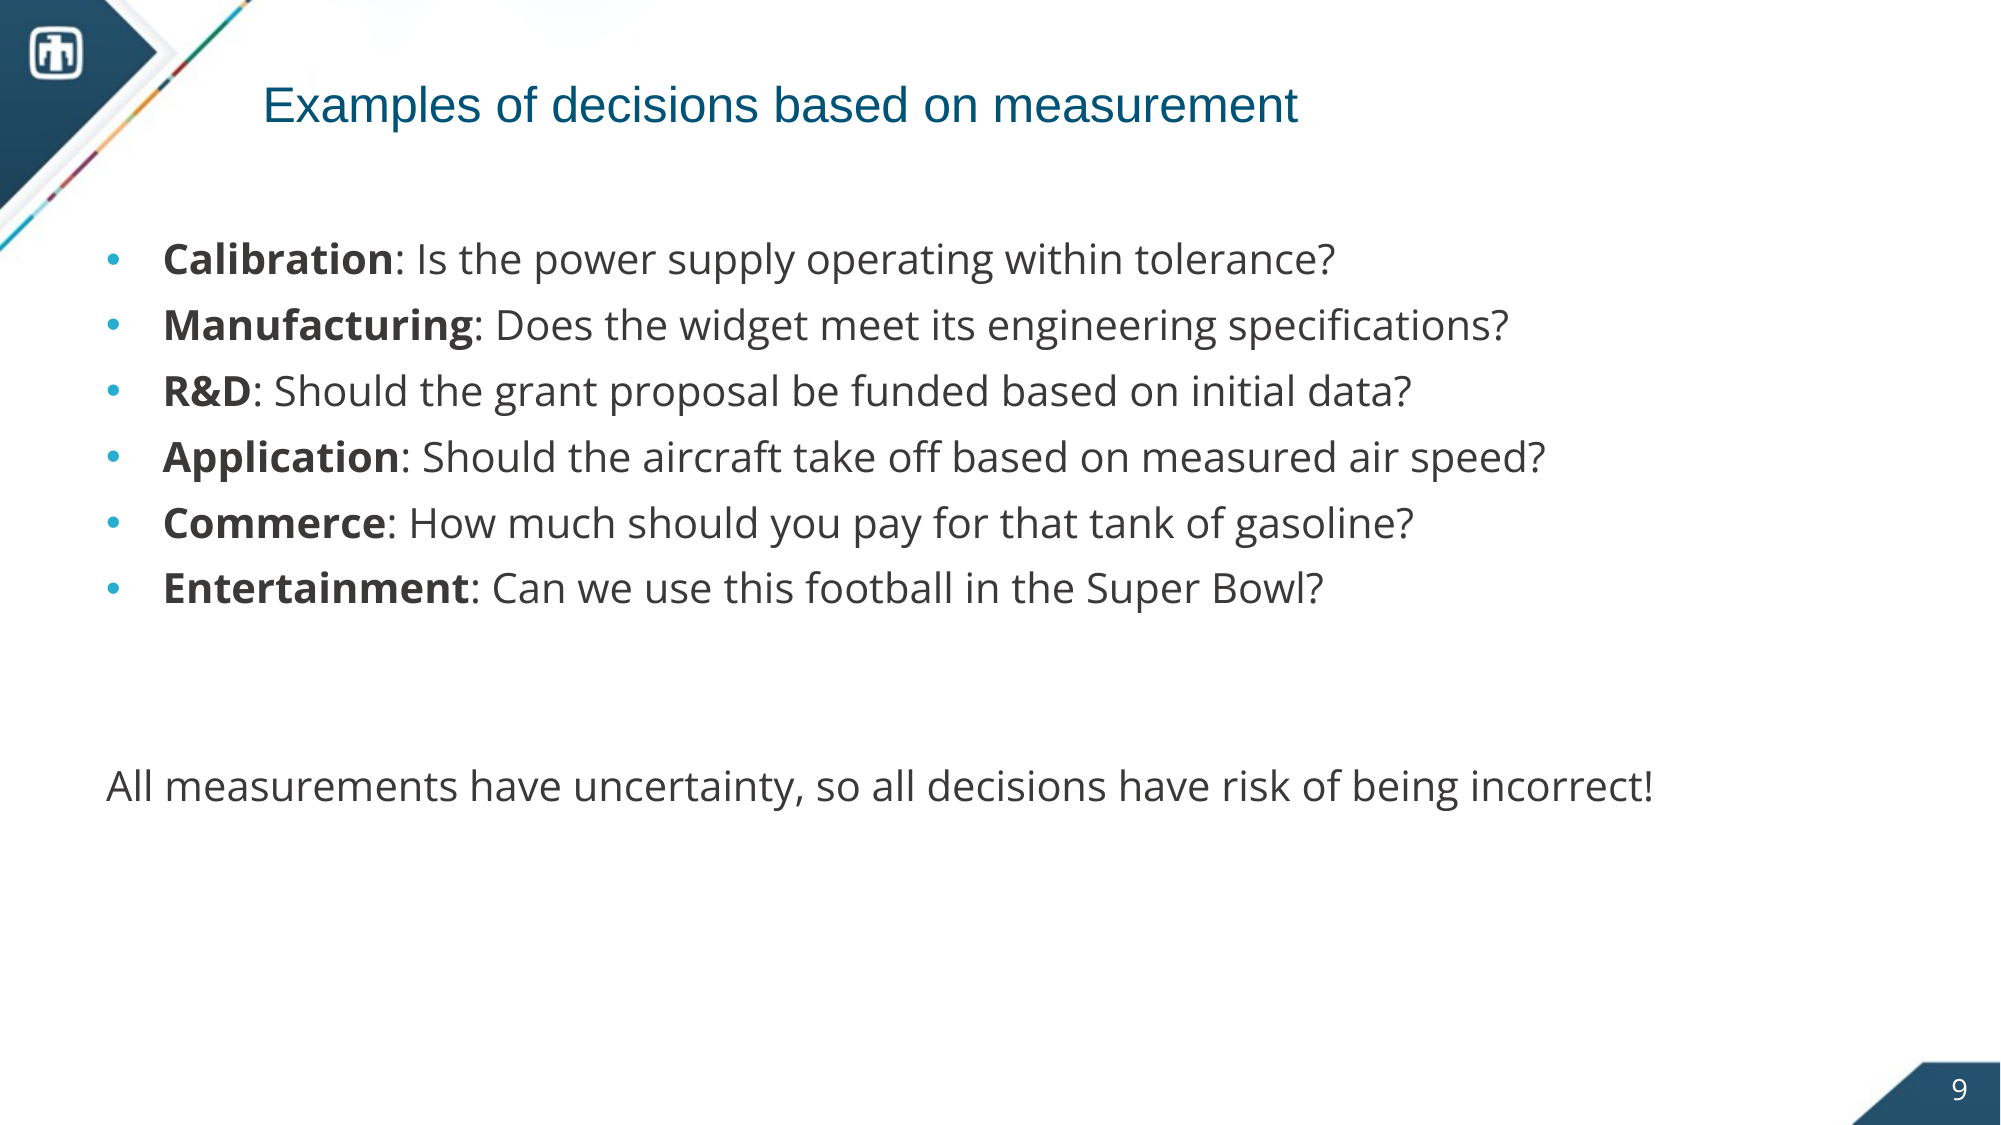

# Examples of decisions based on measurement
Calibration: Is the power supply operating within tolerance?
Manufacturing: Does the widget meet its engineering specifications?
R&D: Should the grant proposal be funded based on initial data?
Application: Should the aircraft take off based on measured air speed?
Commerce: How much should you pay for that tank of gasoline?
Entertainment: Can we use this football in the Super Bowl?

All measurements have uncertainty, so all decisions have risk of being incorrect!

9